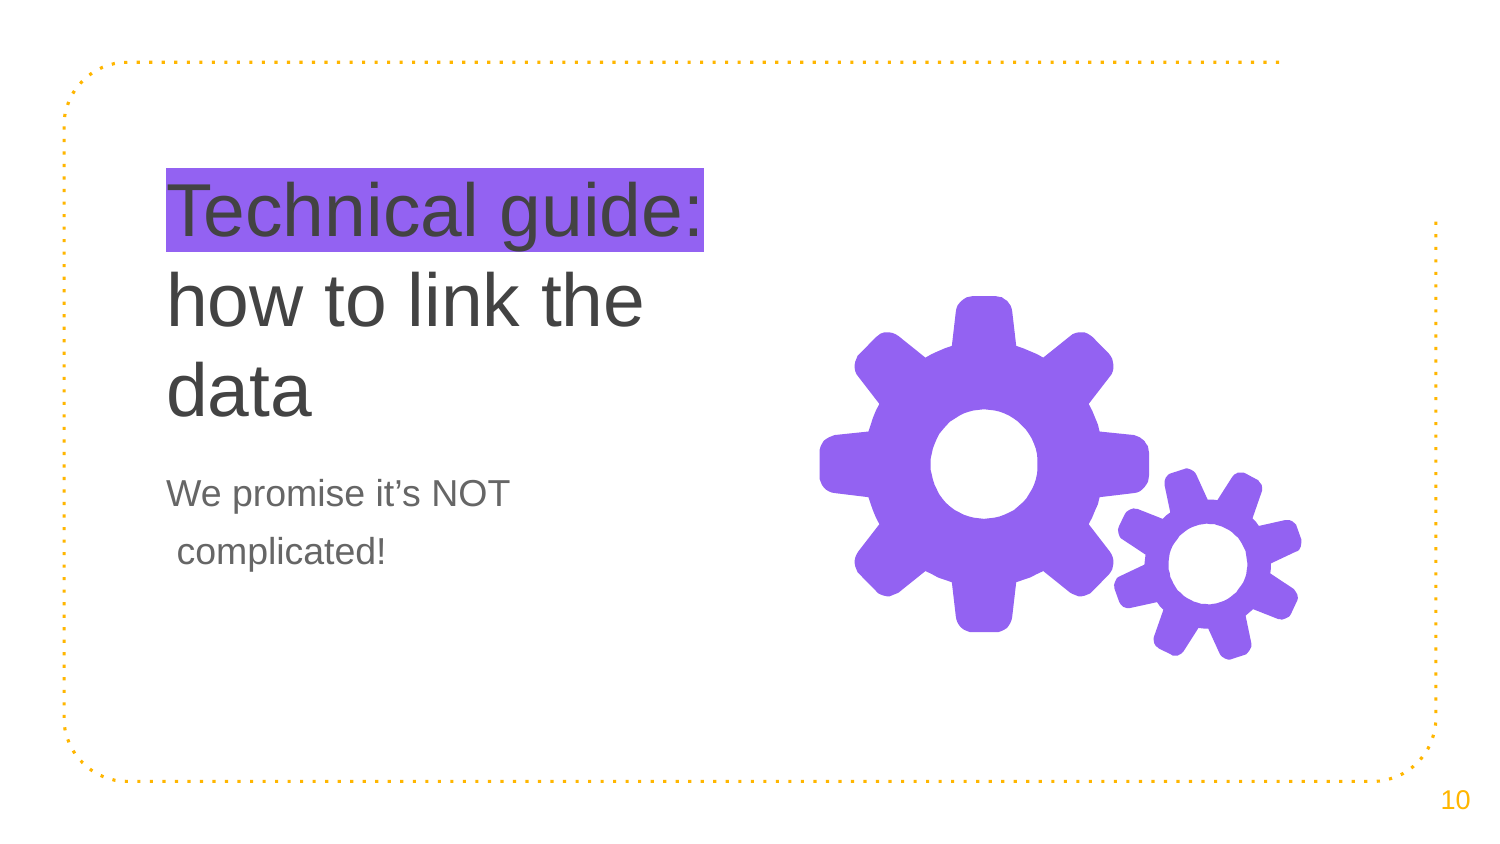

# Technical guide: how to link the data

We promise it’s NOT
 complicated!
10